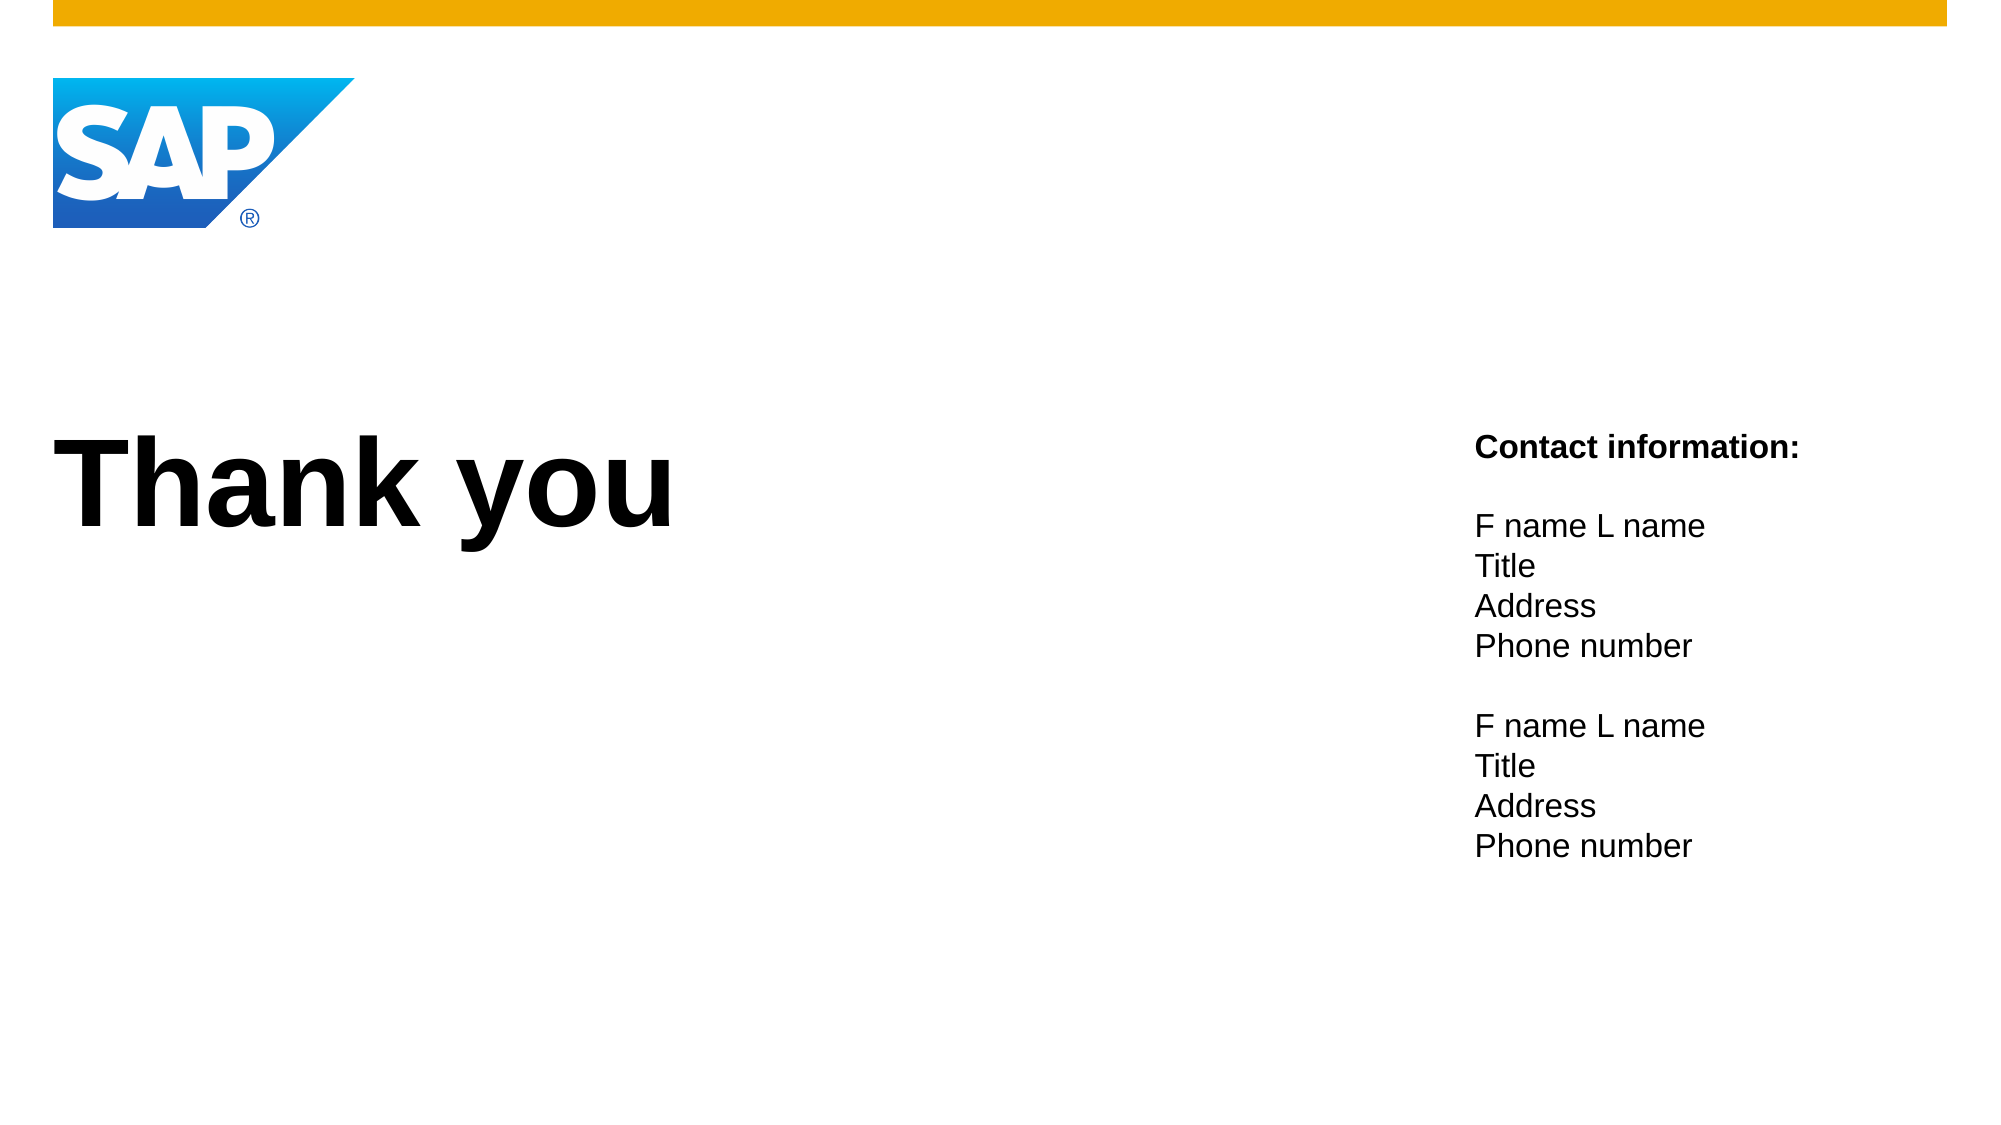

# Thank you
Contact information:

F name L name
Title
Address
Phone number

F name L name
Title
Address
Phone number